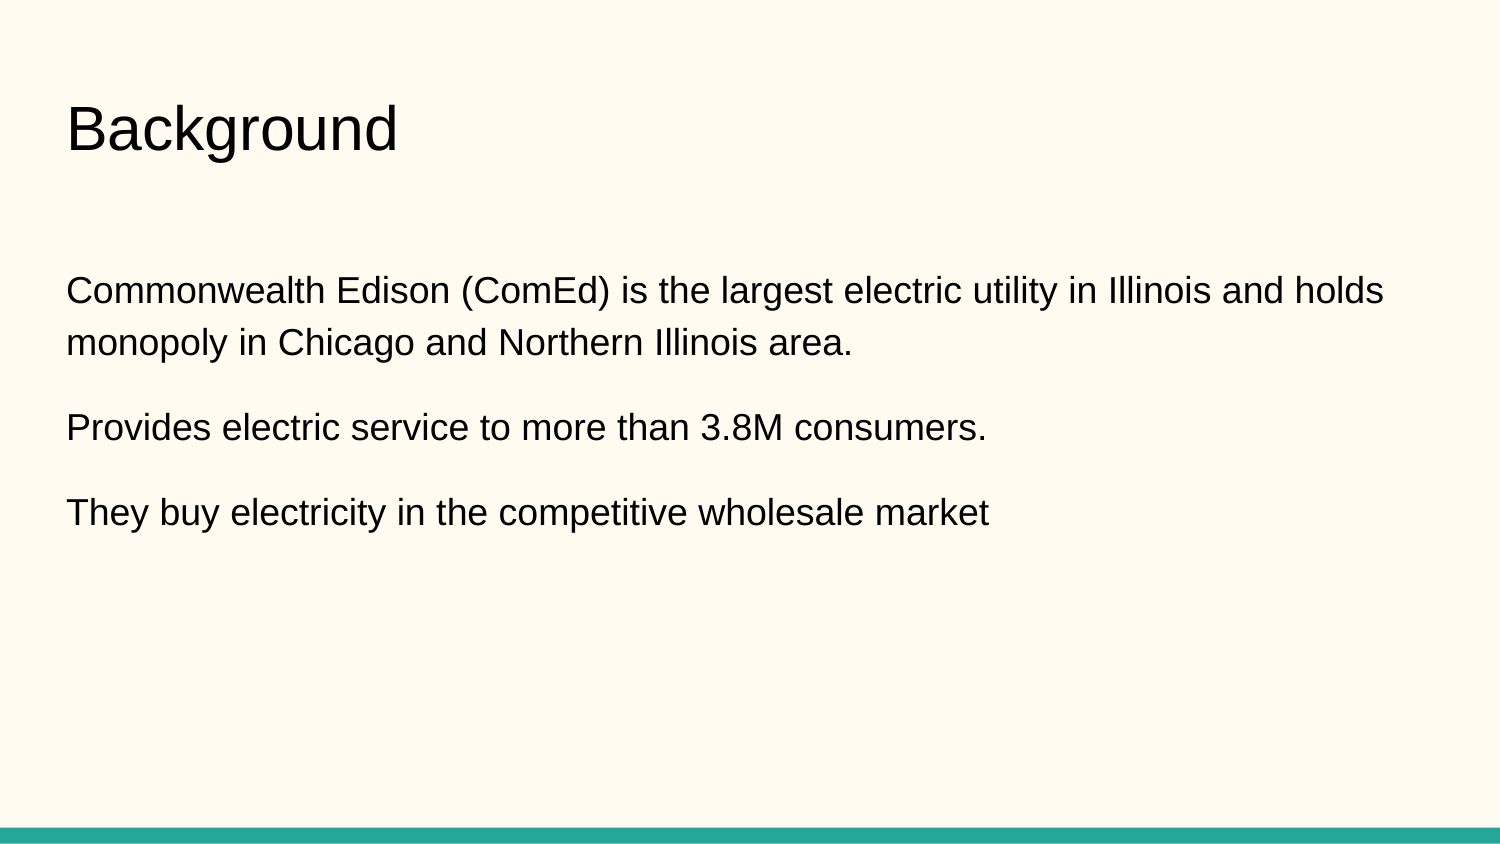

# Background
Commonwealth Edison (ComEd) is the largest electric utility in Illinois and holds monopoly in Chicago and Northern Illinois area.
Provides electric service to more than 3.8M consumers.
They buy electricity in the competitive wholesale market